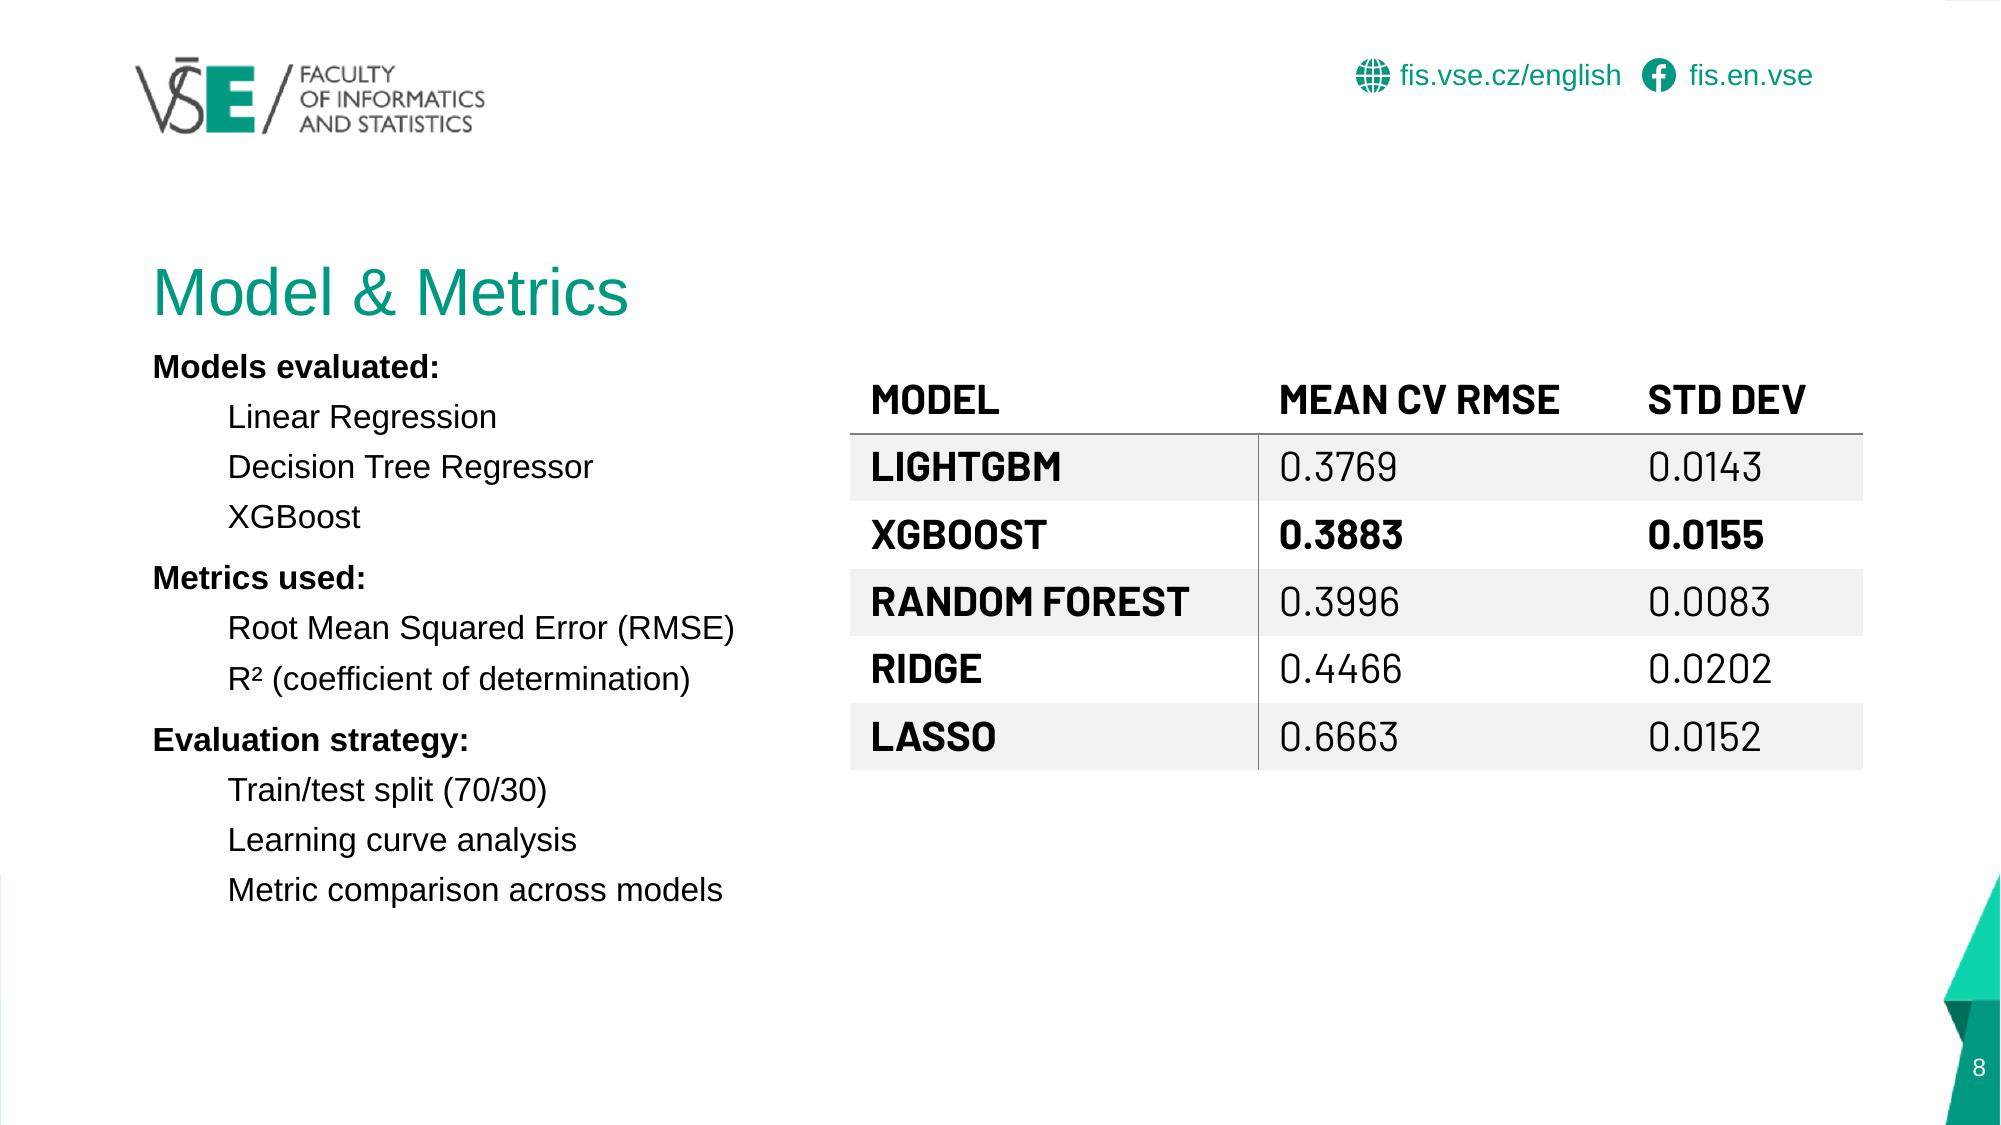

# Model & Metrics
Models evaluated:
Linear Regression
Decision Tree Regressor
XGBoost
Metrics used:
Root Mean Squared Error (RMSE)
R² (coefficient of determination)
Evaluation strategy:
Train/test split (70/30)
Learning curve analysis
Metric comparison across models
| Model | Mean CV RMSE | Std Dev |
| --- | --- | --- |
| LightGBM | 0.3769 | 0.0143 |
| XGBoost | 0.3883 | 0.0155 |
| Random Forest | 0.3996 | 0.0083 |
| Ridge | 0.4466 | 0.0202 |
| Lasso | 0.6663 | 0.0152 |